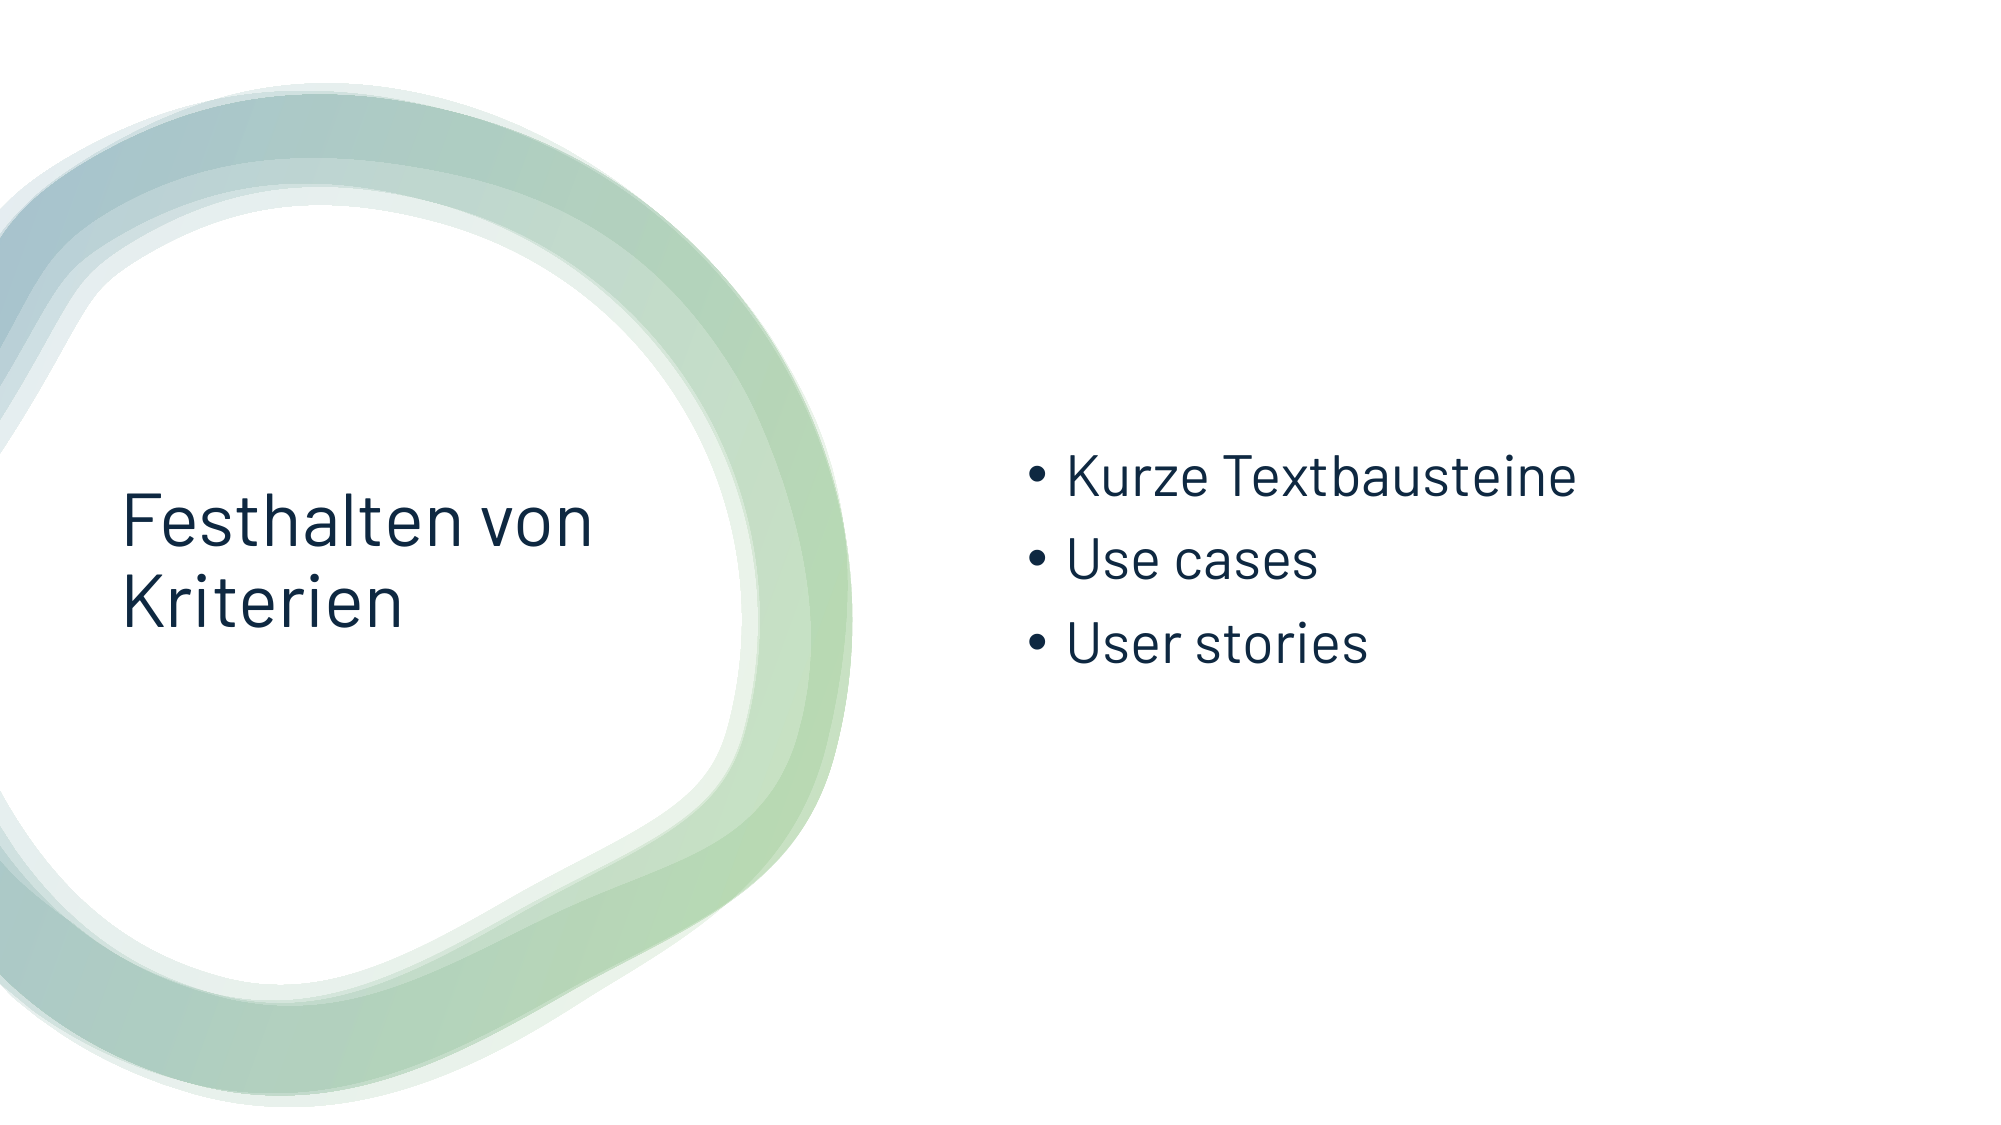

Kurze Textbausteine
Use cases
User stories
# Festhalten von Kriterien
Selim Berk Tan, Niklas Straub, Malte Hermann
17